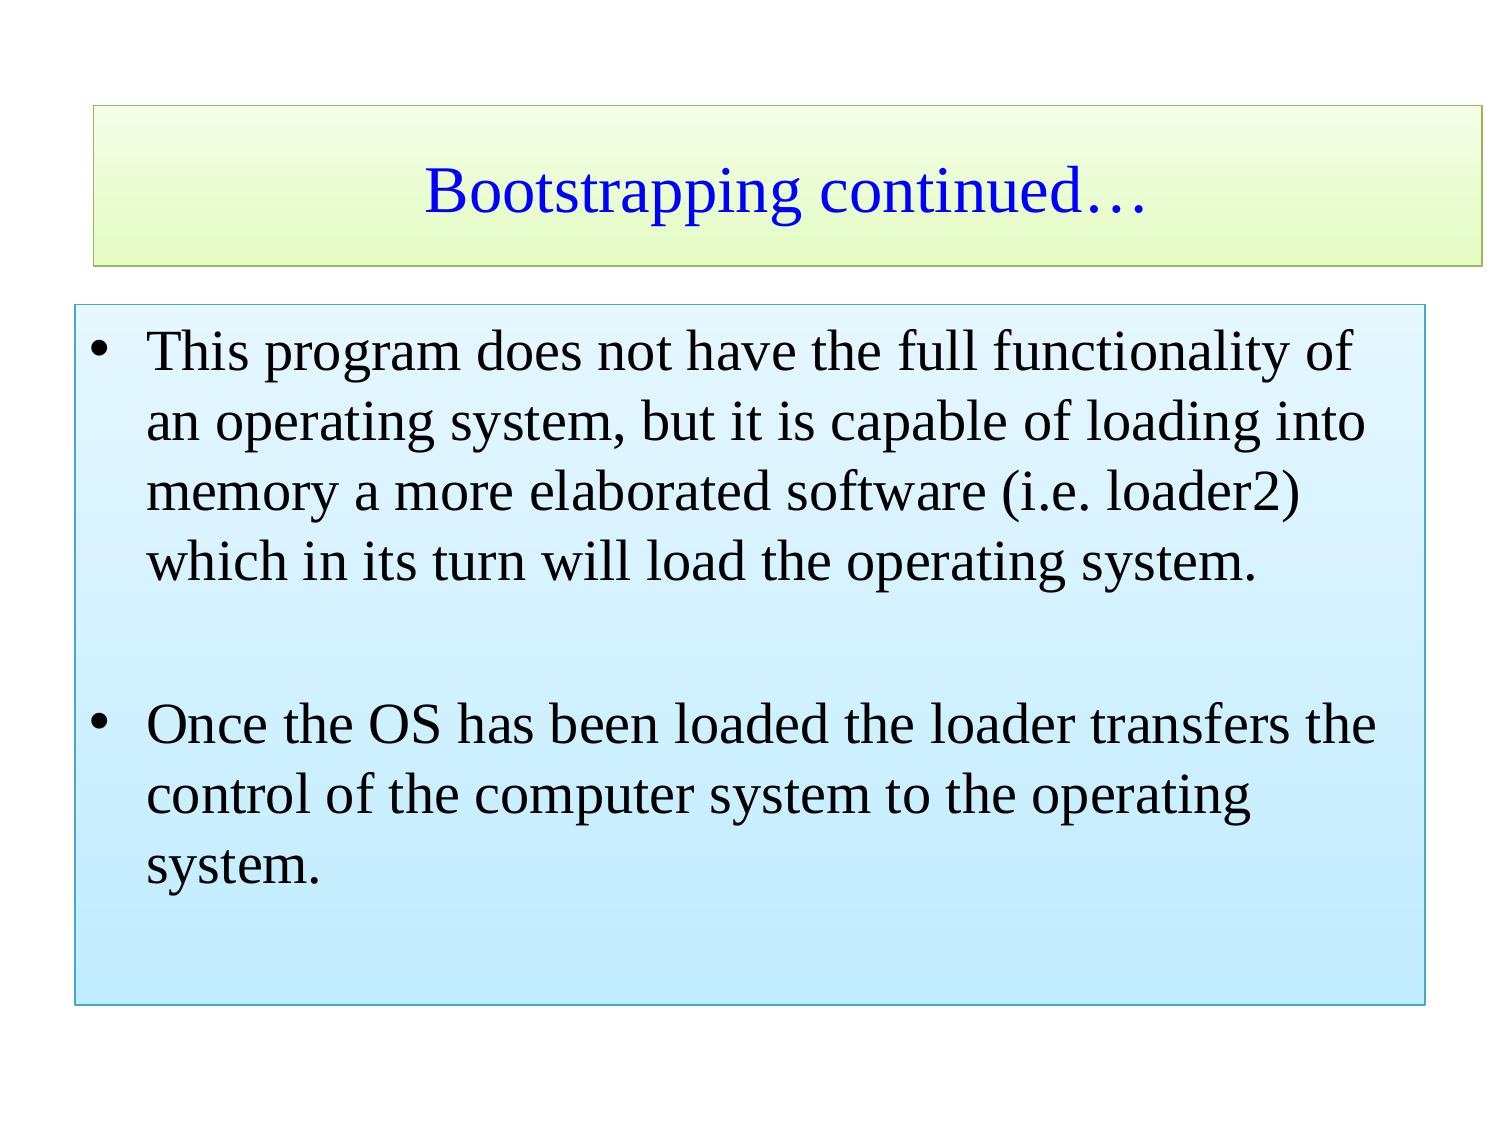

Bootstrapping continued…
This program does not have the full functionality of an operating system, but it is capable of loading into memory a more elaborated software (i.e. loader2) which in its turn will load the operating system.

Once the OS has been loaded the loader transfers the control of the computer system to the operating system.